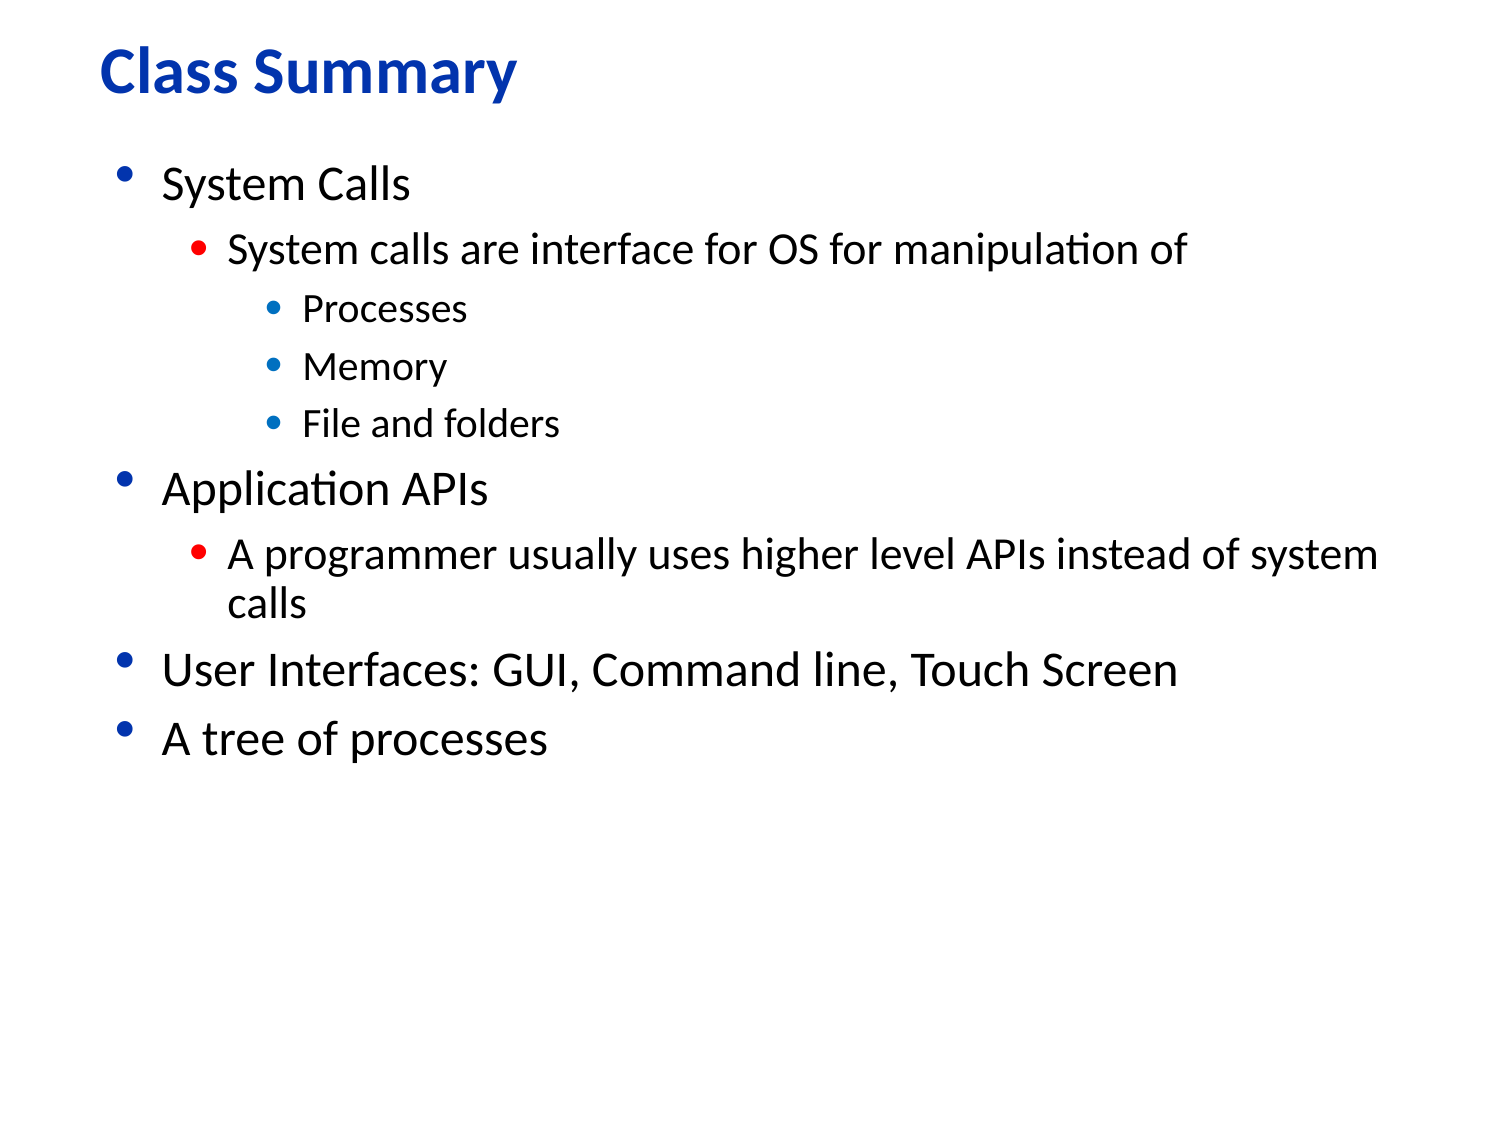

# Class Summary
System Calls
System calls are interface for OS for manipulation of
Processes
Memory
File and folders
Application APIs
A programmer usually uses higher level APIs instead of system calls
User Interfaces: GUI, Command line, Touch Screen
A tree of processes